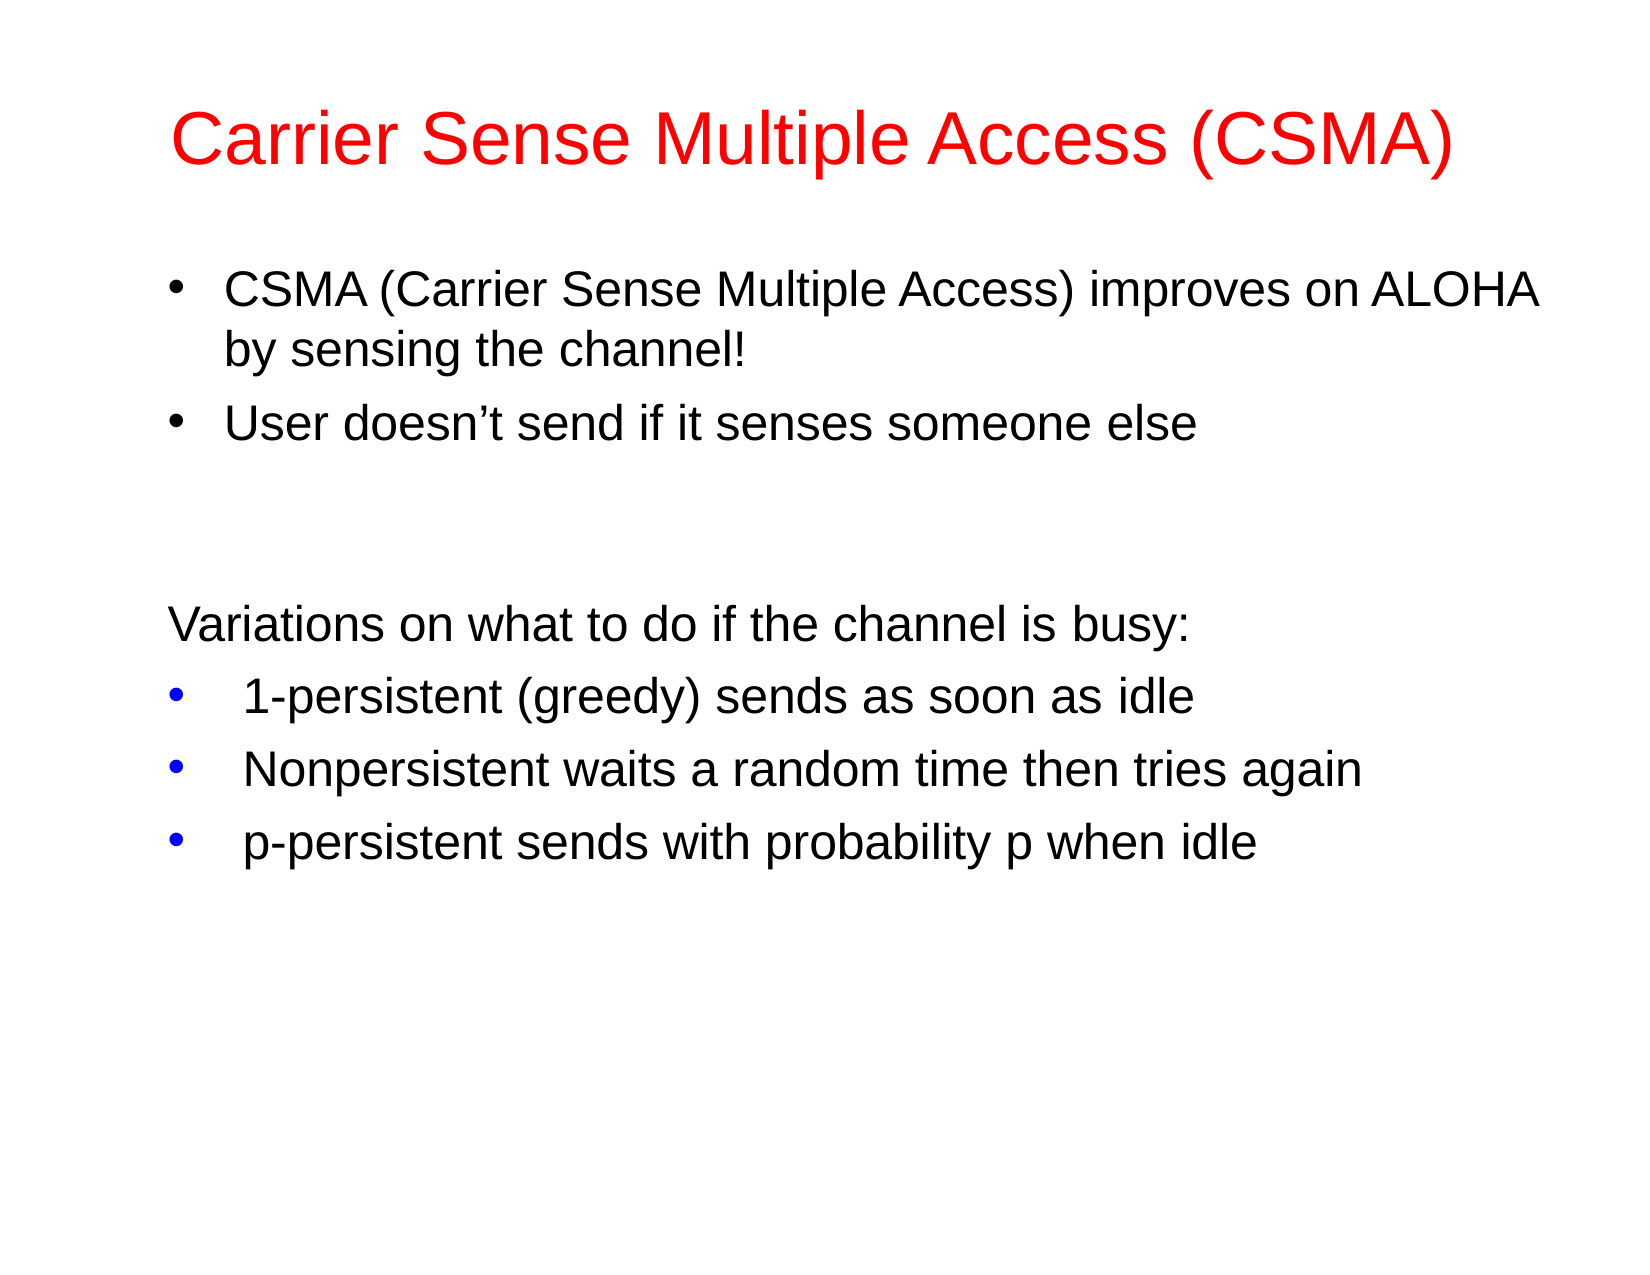

# Carrier Sense Multiple Access (CSMA)
CSMA (Carrier Sense Multiple Access) improves on ALOHA by sensing the channel!
User doesn’t send if it senses someone else

Variations on what to do if the channel is busy:
1-persistent (greedy) sends as soon as idle
Nonpersistent waits a random time then tries again
p-persistent sends with probability p when idle